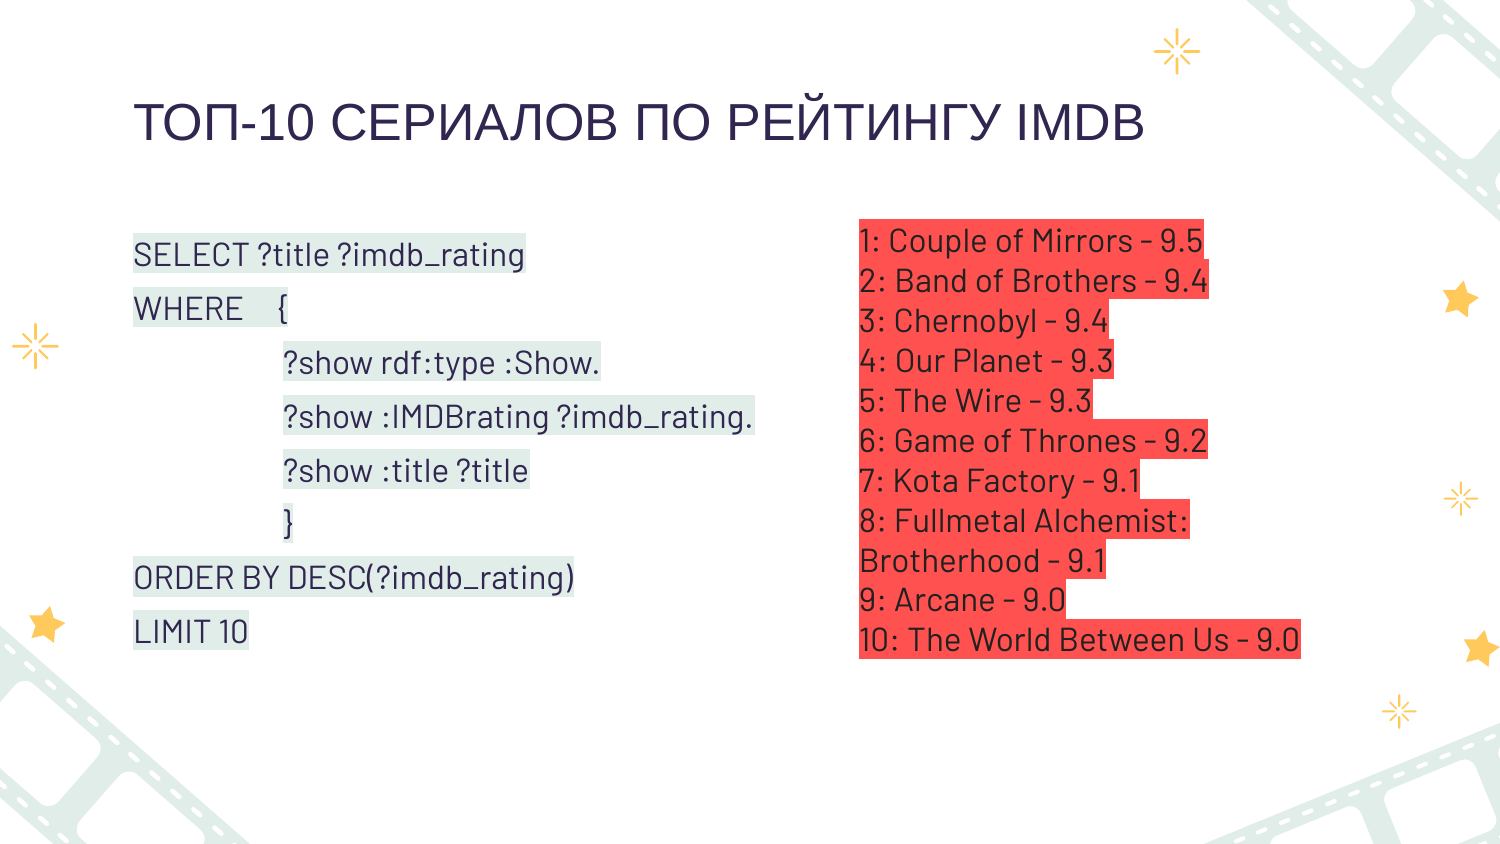

# ТОП-10 СЕРИАЛОВ ПО РЕЙТИНГУ IMDB
SELECT ?title ?imdb_rating
WHERE     {
?show rdf:type :Show.
?show :IMDBrating ?imdb_rating.
?show :title ?title
}
ORDER BY DESC(?imdb_rating)
LIMIT 10
1: Couple of Mirrors - 9.5
2: Band of Brothers - 9.4
3: Chernobyl - 9.4
4: Our Planet - 9.3
5: The Wire - 9.3
6: Game of Thrones - 9.2
7: Kota Factory - 9.1
8: Fullmetal Alchemist: Brotherhood - 9.1
9: Arcane - 9.0
10: The World Between Us - 9.0